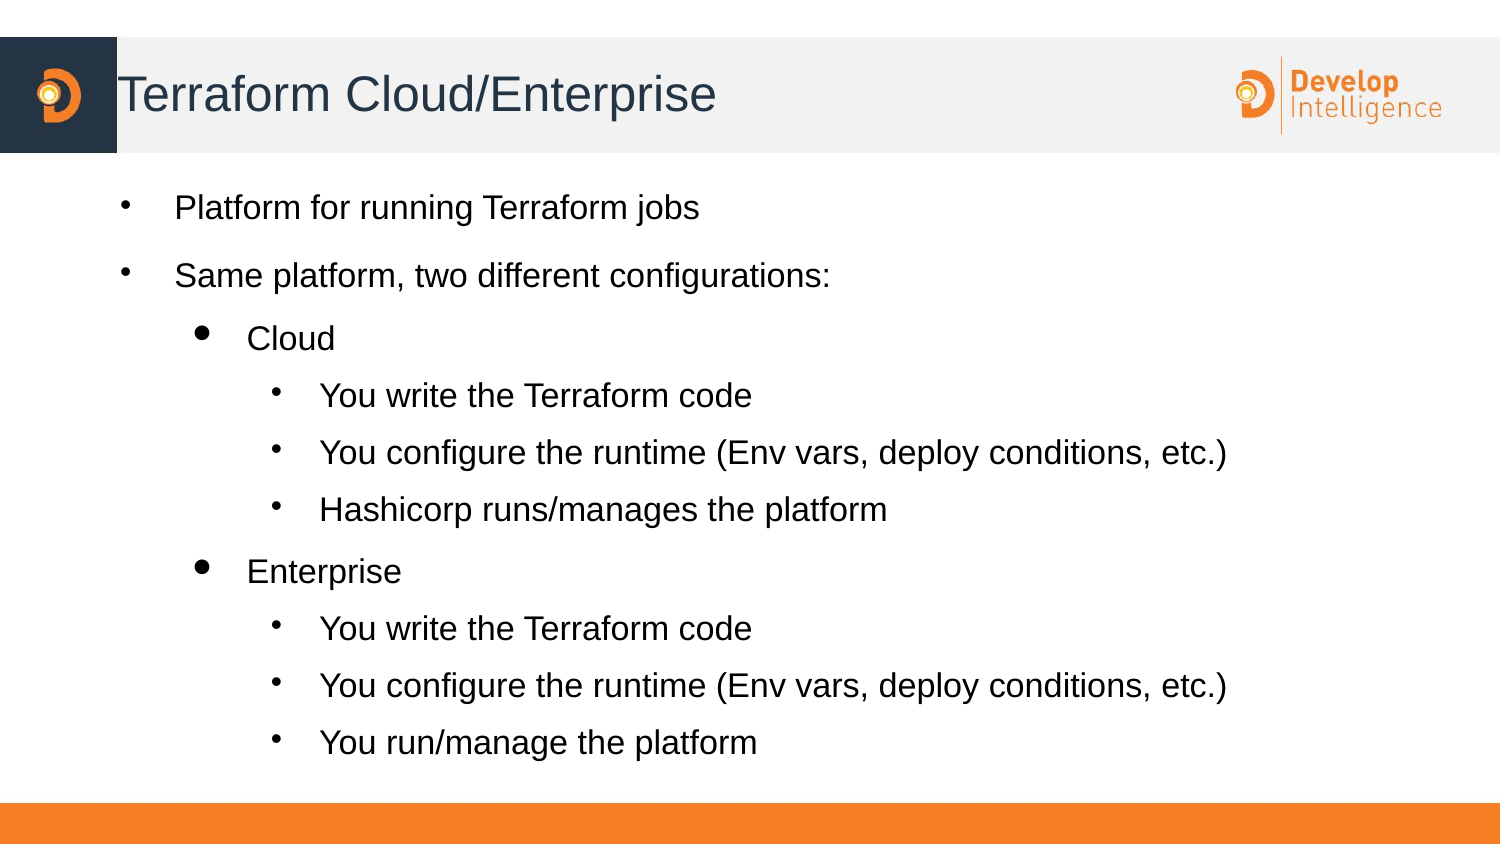

# Terraform Cloud/Enterprise
Platform for running Terraform jobs
Same platform, two different configurations:
Cloud
You write the Terraform code
You configure the runtime (Env vars, deploy conditions, etc.)
Hashicorp runs/manages the platform
Enterprise
You write the Terraform code
You configure the runtime (Env vars, deploy conditions, etc.)
You run/manage the platform